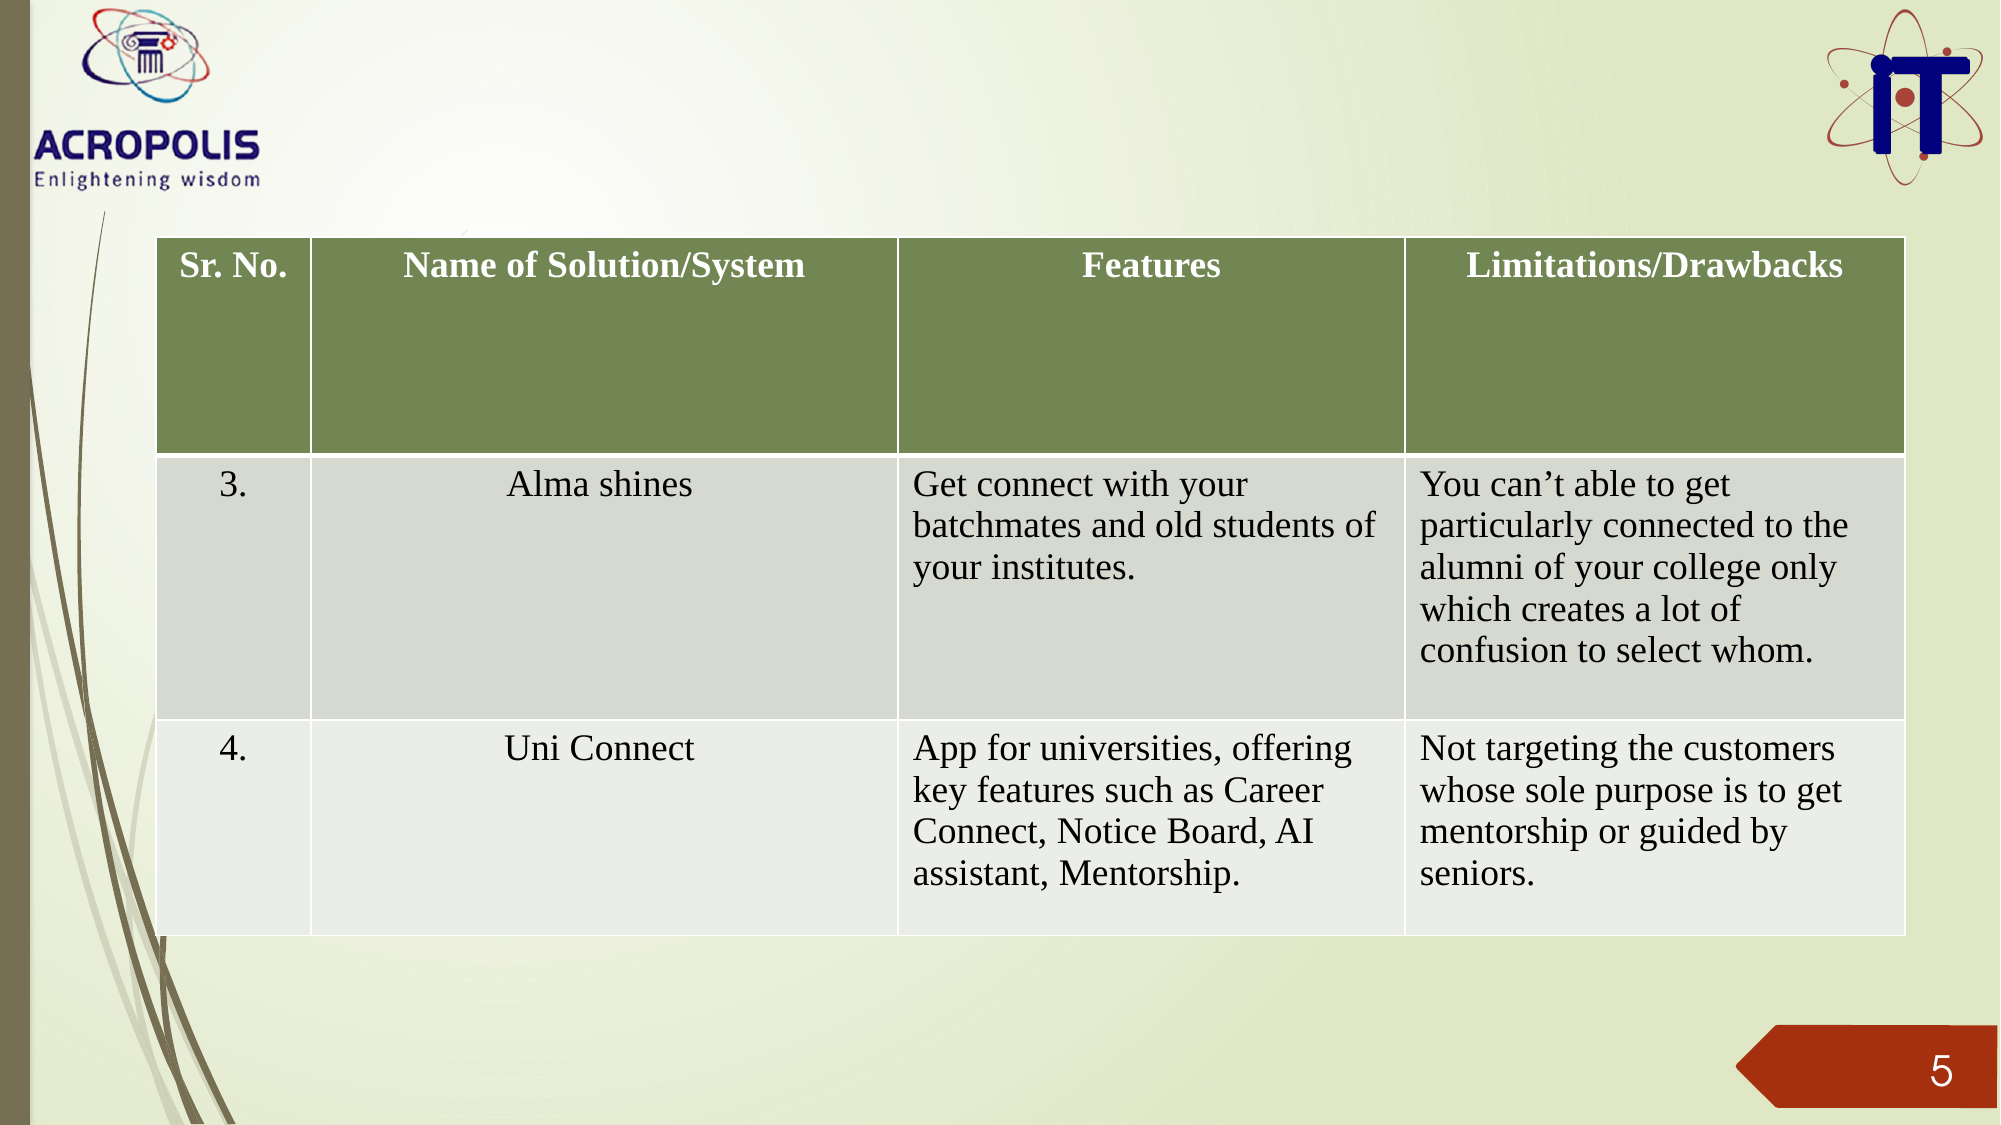

| Sr. No. | Name of Solution/System | Features | Limitations/Drawbacks |
| --- | --- | --- | --- |
| 3. | Alma shines | Get connect with your batchmates and old students of your institutes. | You can’t able to get particularly connected to the alumni of your college only which creates a lot of confusion to select whom. |
| 4. | Uni Connect | App for universities, offering key features such as Career Connect, Notice Board, AI assistant, Mentorship. | Not targeting the customers whose sole purpose is to get mentorship or guided by seniors. |
5